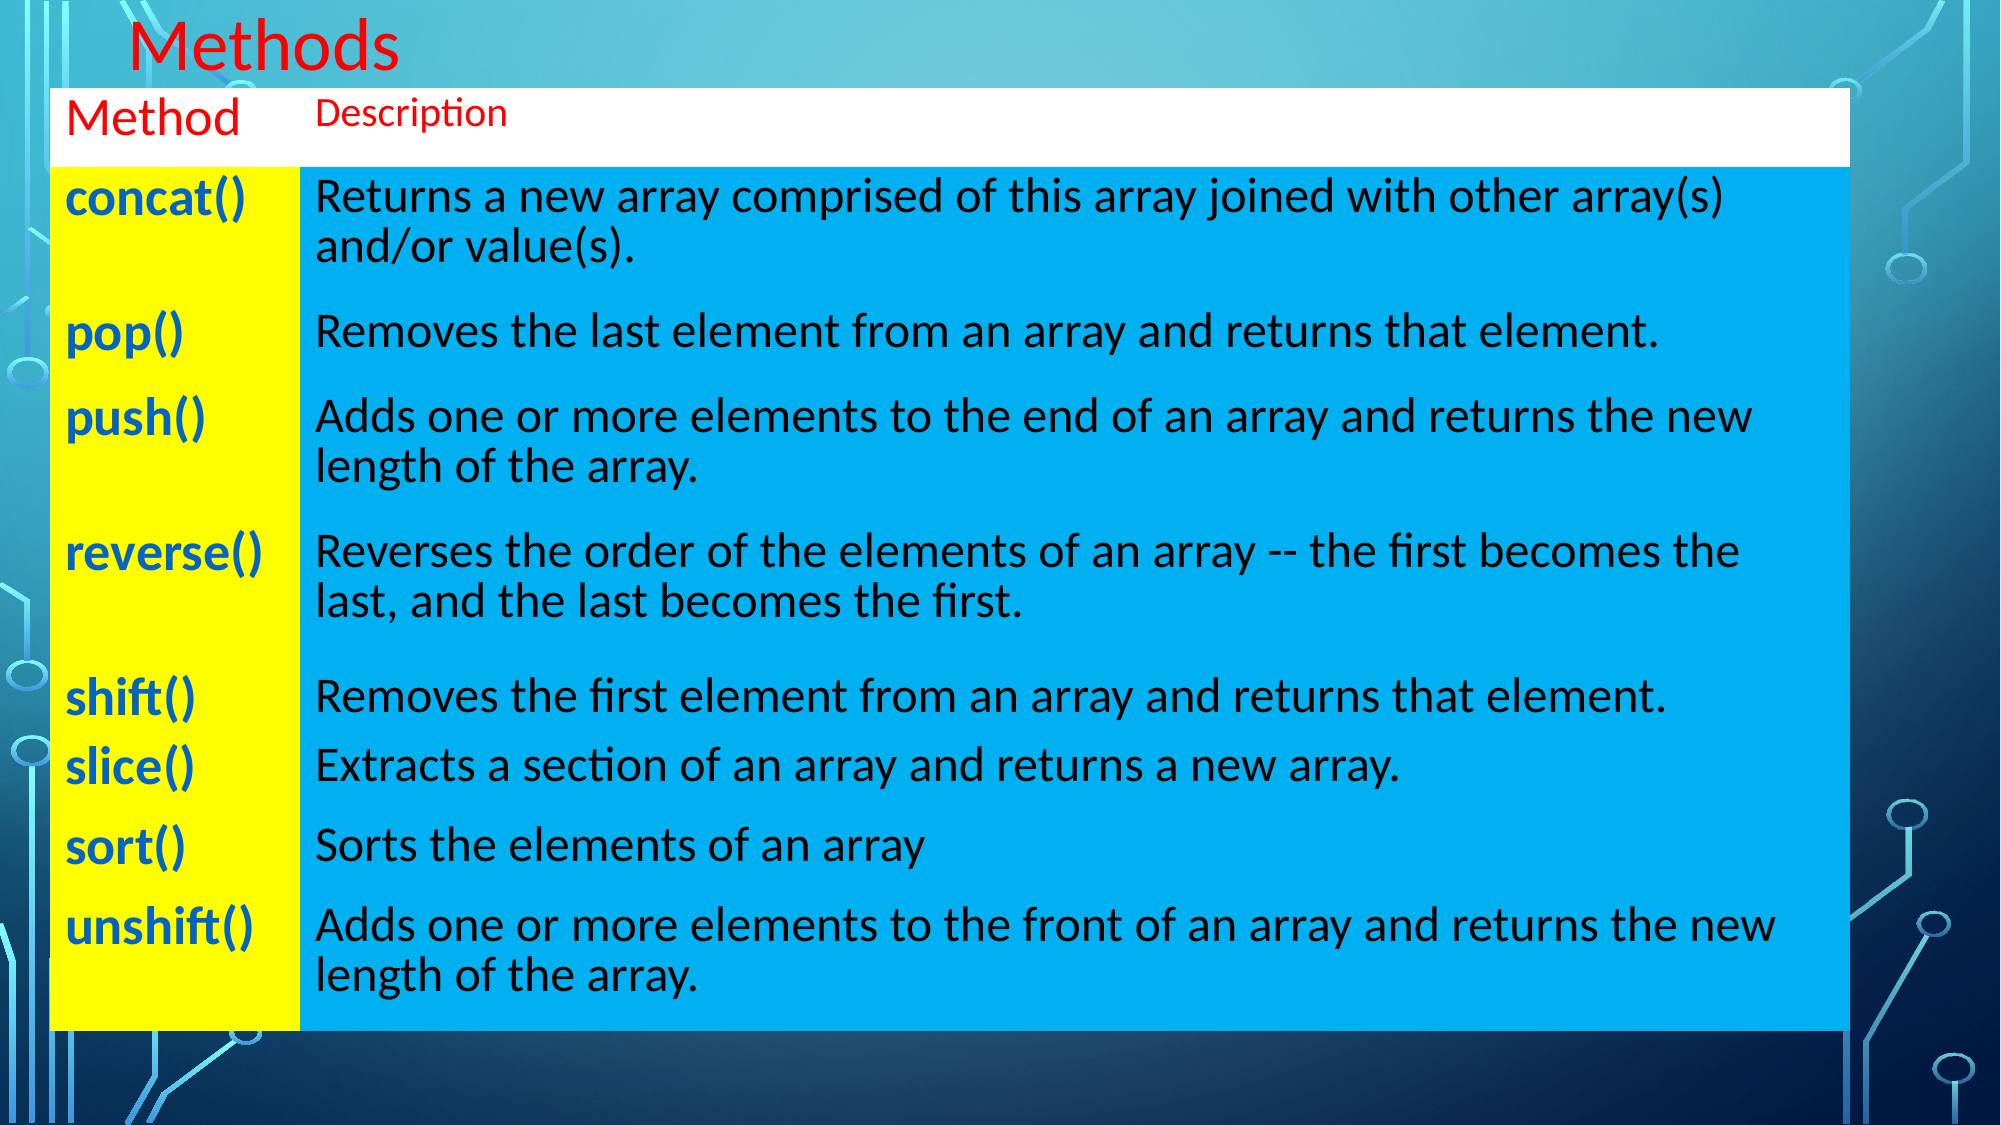

Methods

| Method | Description |
| --- | --- |
| concat() | Returns a new array comprised of this array joined with other array(s) and/or value(s). |
| pop() | Removes the last element from an array and returns that element. |
| push() | Adds one or more elements to the end of an array and returns the new length of the array. |
| reverse() | Reverses the order of the elements of an array -- the first becomes the last, and the last becomes the first. |
| shift() | Removes the first element from an array and returns that element. |
| slice() | Extracts a section of an array and returns a new array. |
| sort() | Sorts the elements of an array |
| unshift() | Adds one or more elements to the front of an array and returns the new length of the array. |